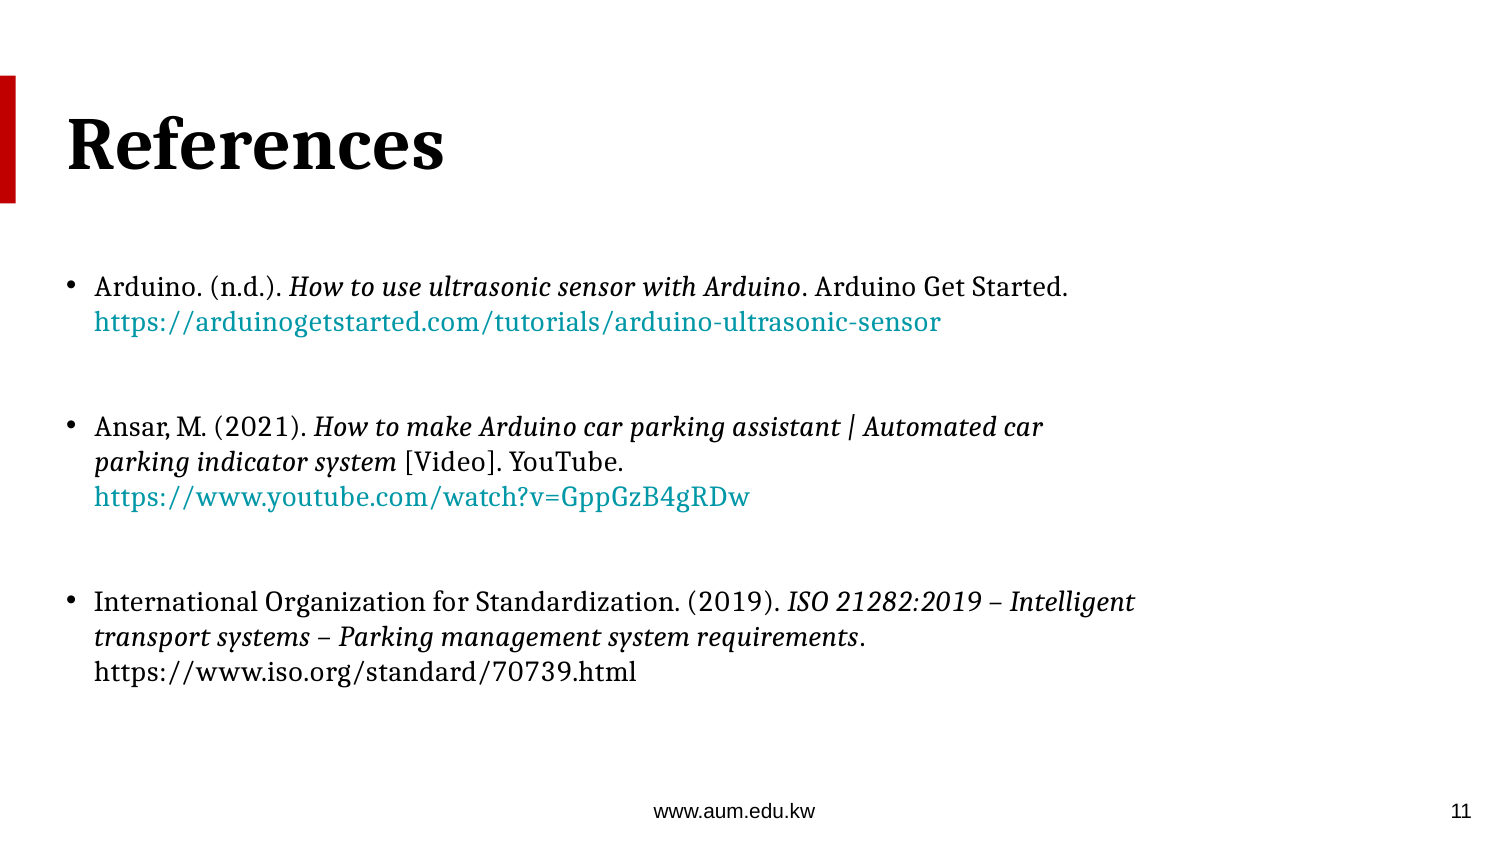

# References
Arduino. (n.d.). How to use ultrasonic sensor with Arduino. Arduino Get Started. https://arduinogetstarted.com/tutorials/arduino-ultrasonic-sensor

Ansar, M. (2021). How to make Arduino car parking assistant | Automated car parking indicator system [Video]. YouTube. https://www.youtube.com/watch?v=GppGzB4gRDw

International Organization for Standardization. (2019). ISO 21282:2019 – Intelligent transport systems – Parking management system requirements. https://www.iso.org/standard/70739.html